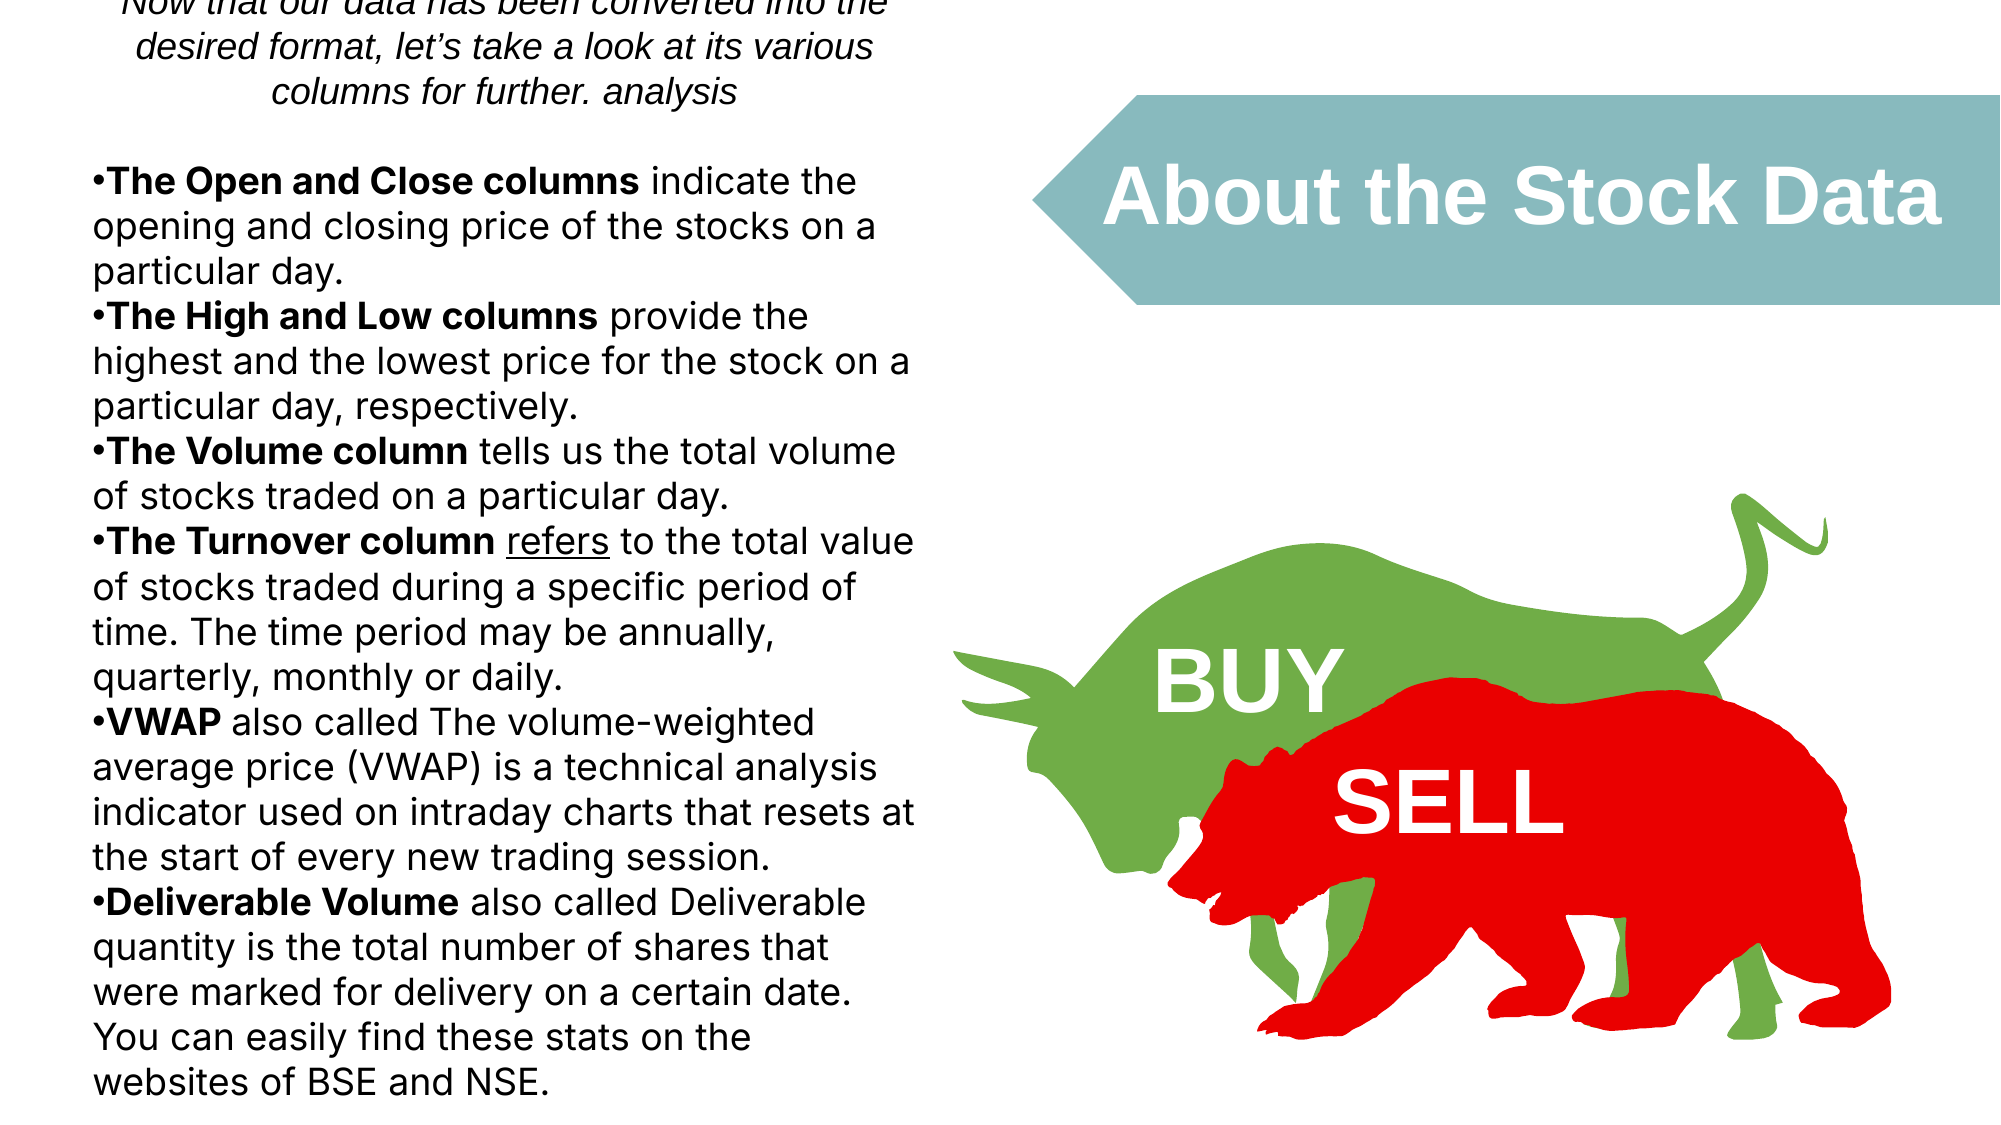

Now that our data has been converted into the desired format, let’s take a look at its various columns for further. analysis

The Open and Close columns indicate the opening and closing price of the stocks on a particular day.
The High and Low columns provide the highest and the lowest price for the stock on a particular day, respectively.
The Volume column tells us the total volume of stocks traded on a particular day.
The Turnover column refers to the total value of stocks traded during a specific period of time. The time period may be annually, quarterly, monthly or daily.
VWAP also called The volume-weighted average price (VWAP) is a technical analysis indicator used on intraday charts that resets at the start of every new trading session.
Deliverable Volume also called Deliverable quantity is the total number of shares that were marked for delivery on a certain date. You can easily find these stats on the websites of BSE and NSE.

About the Stock Data

BUY
SELL